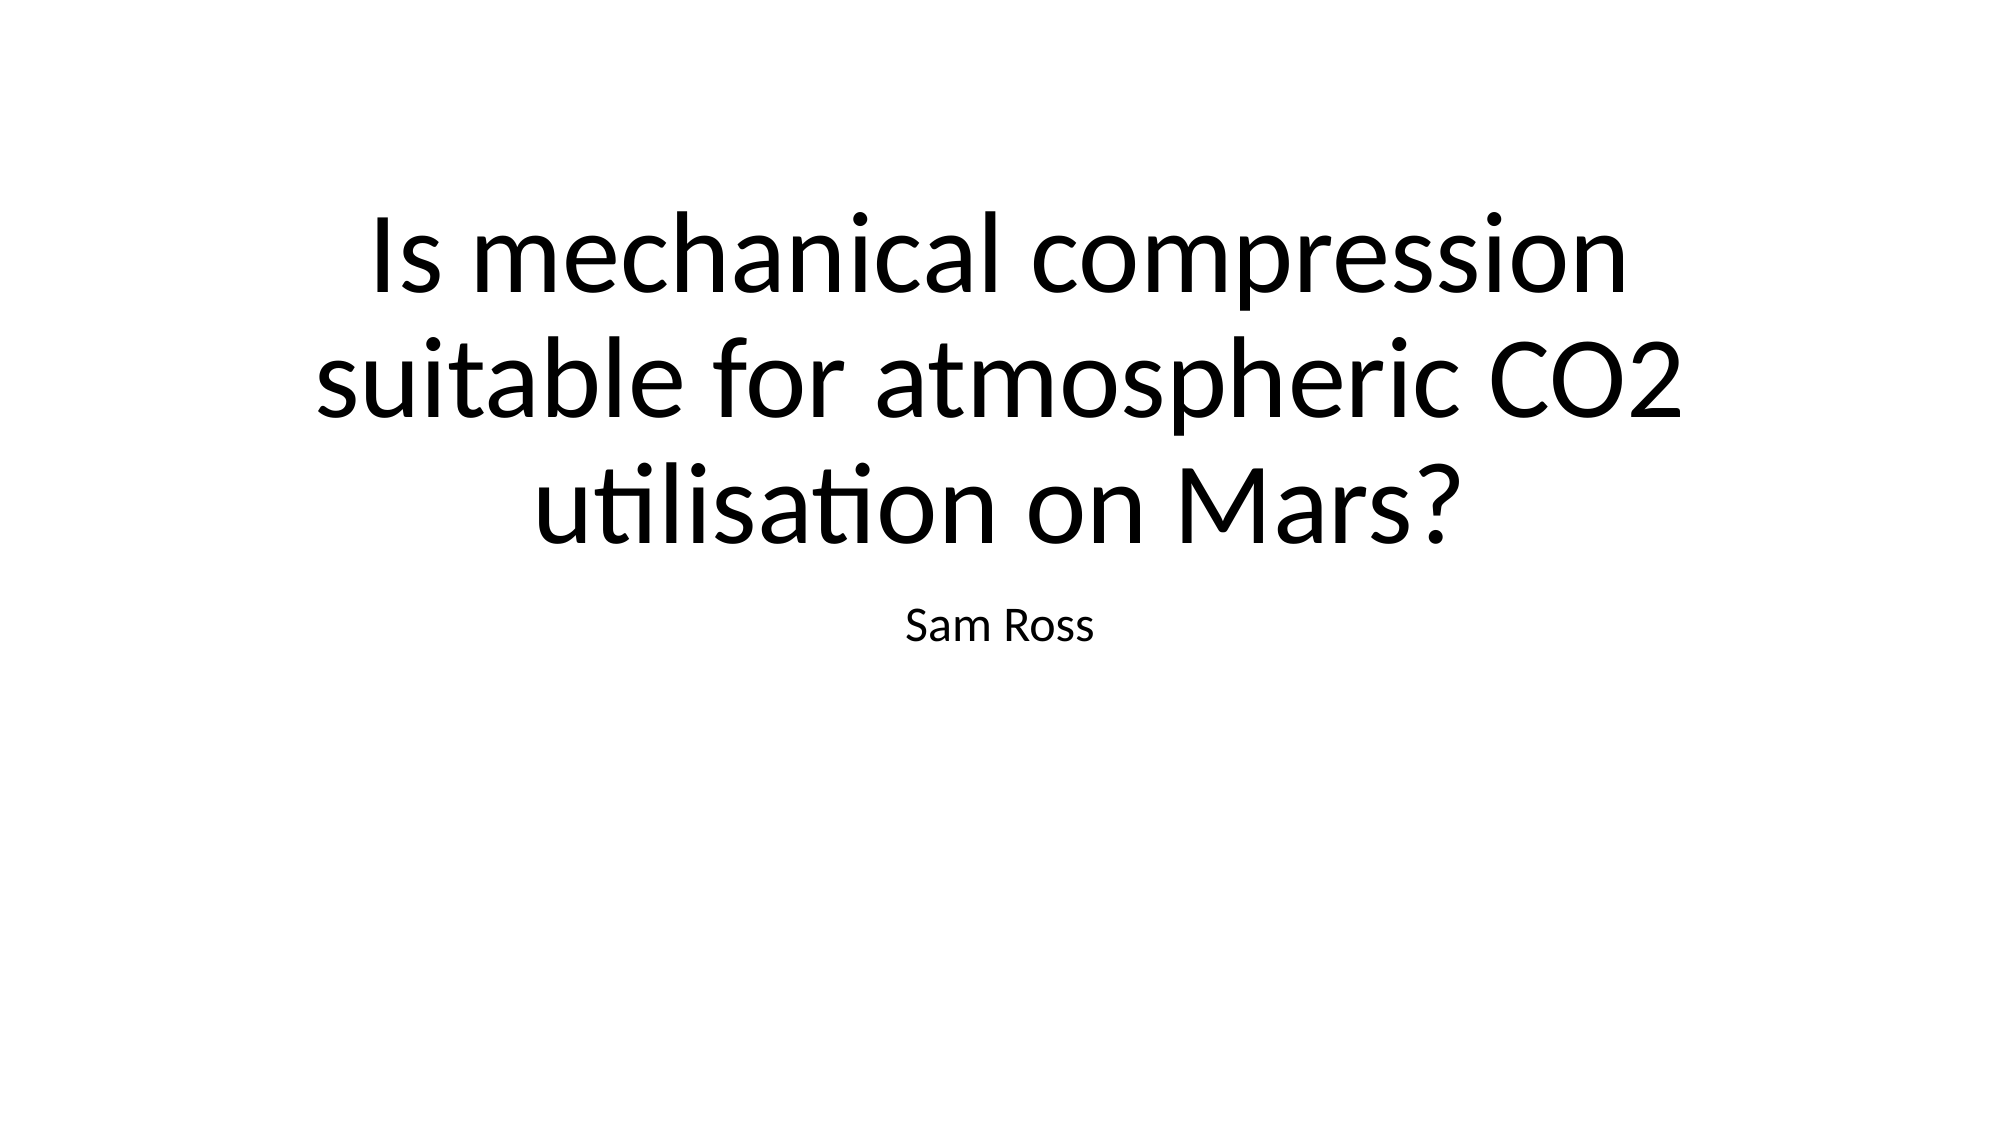

# Is mechanical compression suitable for atmospheric CO2 utilisation on Mars?
Sam Ross